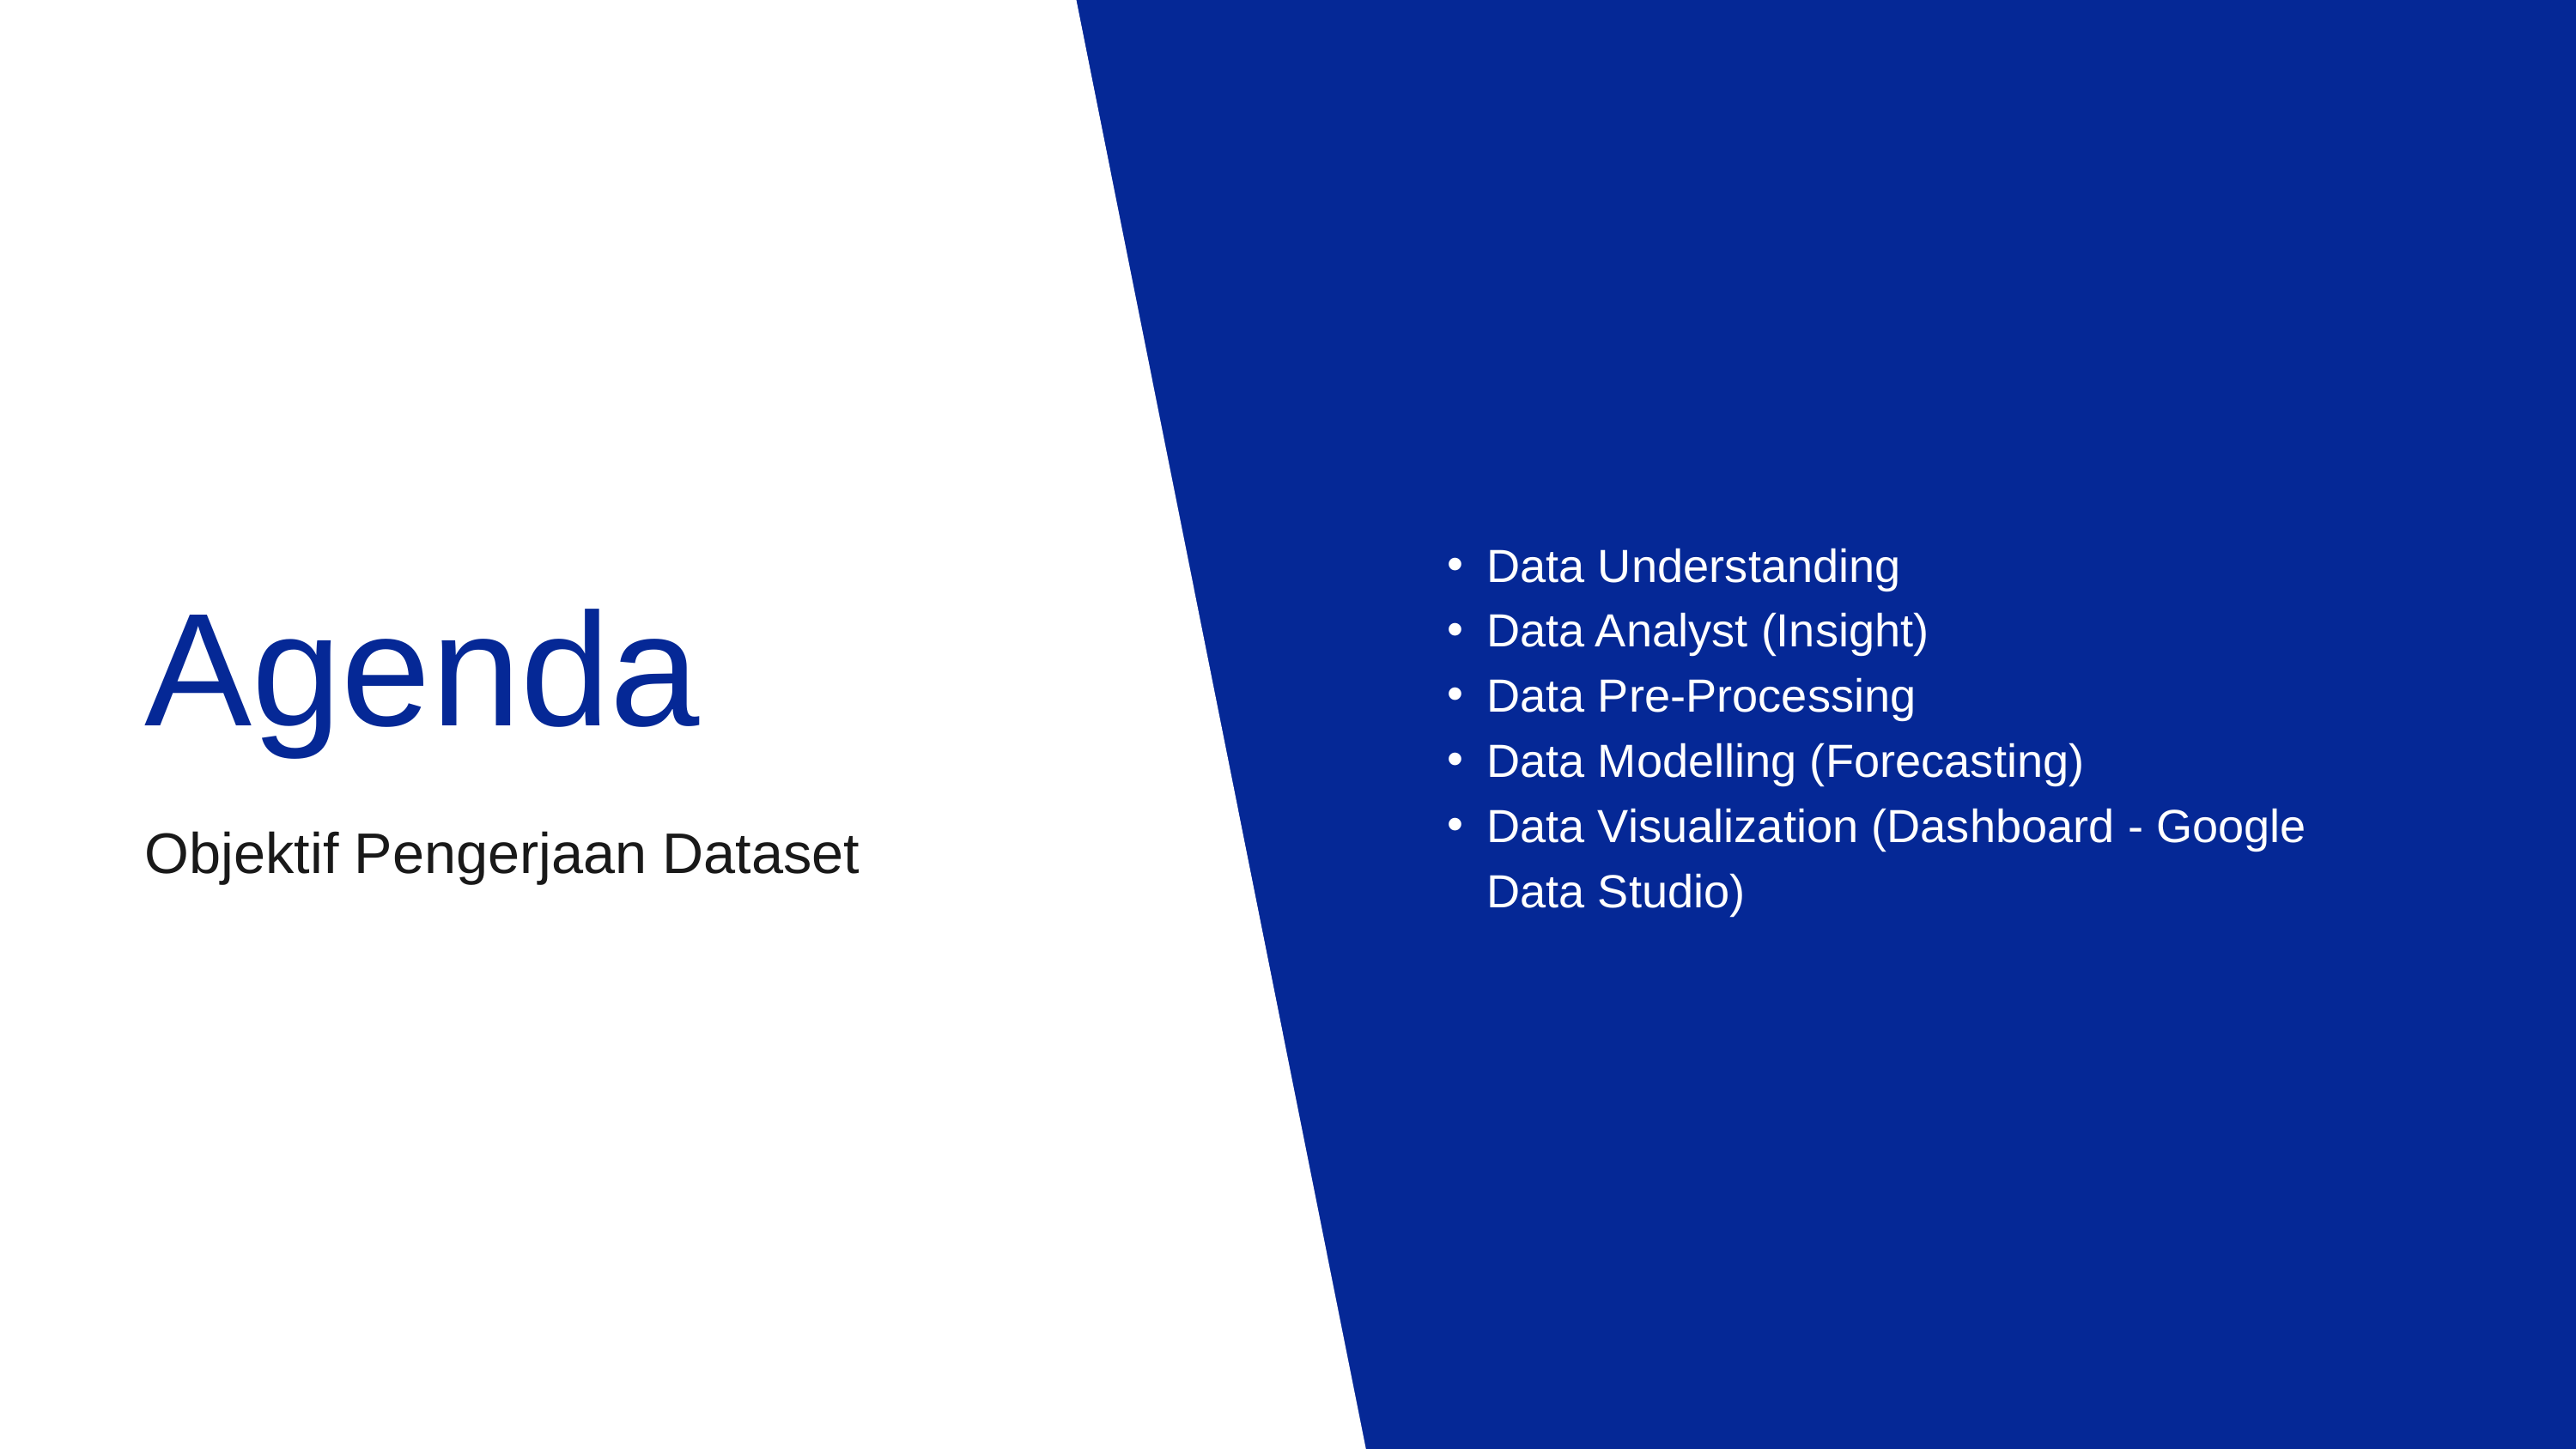

Data Understanding
Data Analyst (Insight)
Data Pre-Processing
Data Modelling (Forecasting)
Data Visualization (Dashboard - Google Data Studio)
Agenda
Objektif Pengerjaan Dataset